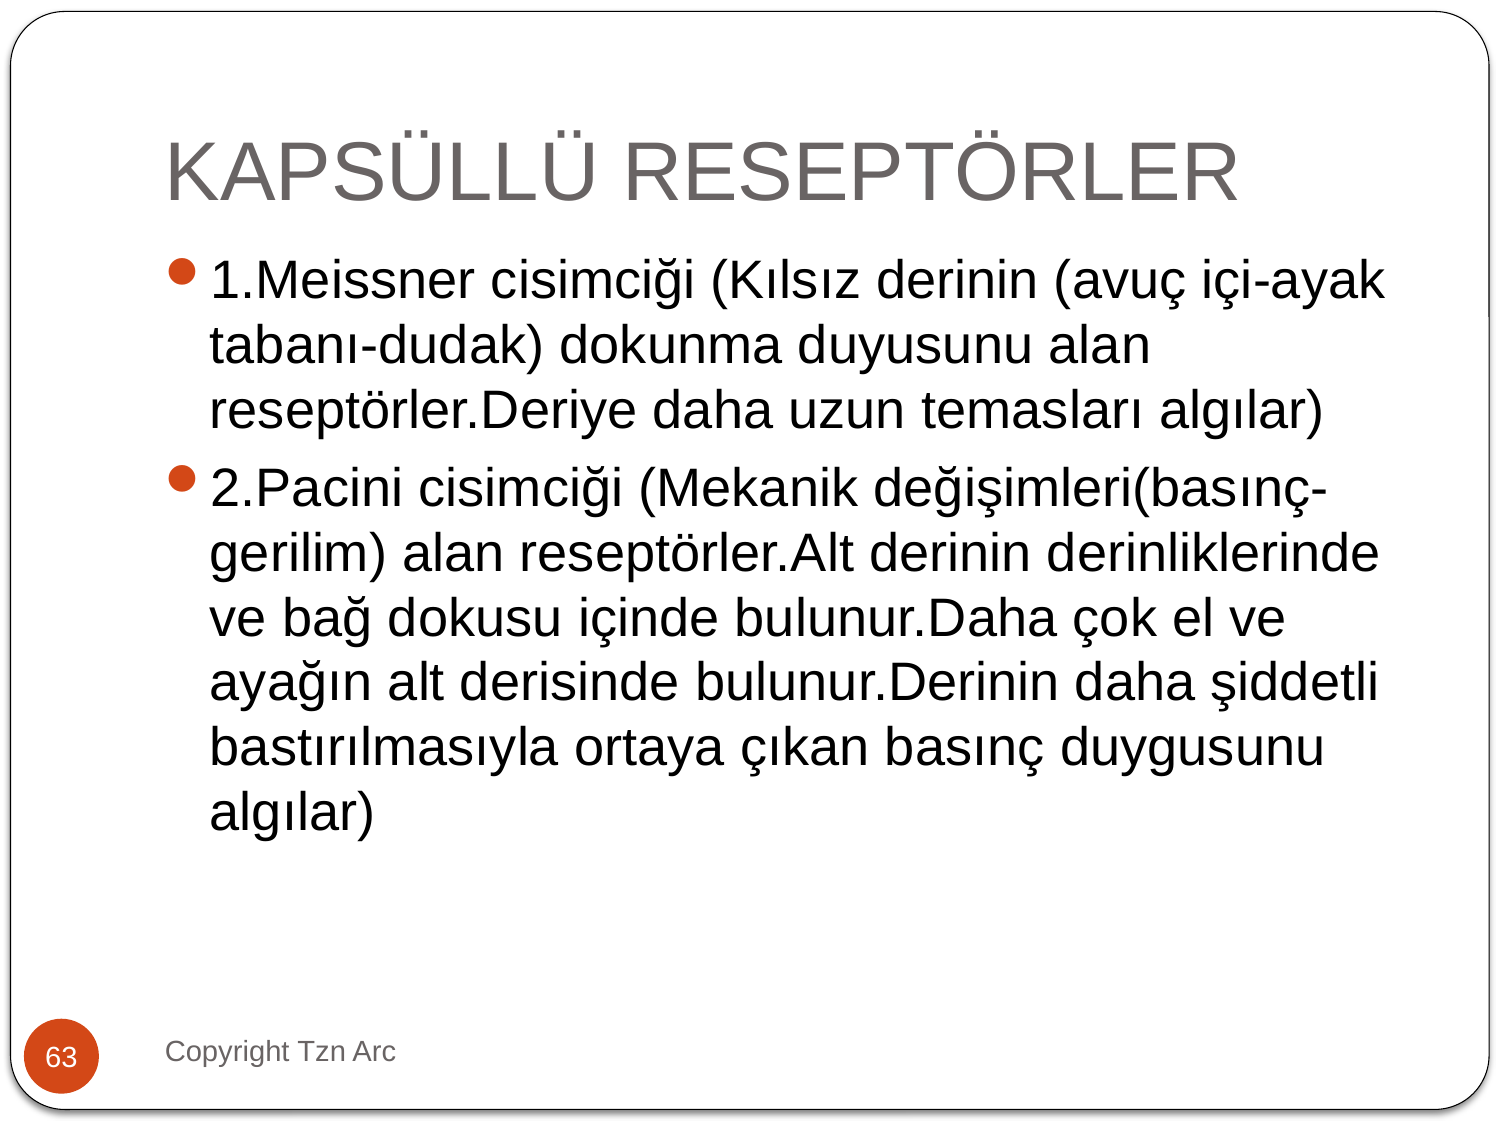

# KAPSÜLLÜ RESEPTÖRLER
1.Meissner cisimciği (Kılsız derinin (avuç içi-ayak tabanı-dudak) dokunma duyusunu alan reseptörler.Deriye daha uzun temasları algılar)
2.Pacini cisimciği (Mekanik değişimleri(basınç-gerilim) alan reseptörler.Alt derinin derinliklerinde ve bağ dokusu içinde bulunur.Daha çok el ve ayağın alt derisinde bulunur.Derinin daha şiddetli bastırılmasıyla ortaya çıkan basınç duygusunu algılar)

Copyright Tzn Arc
63